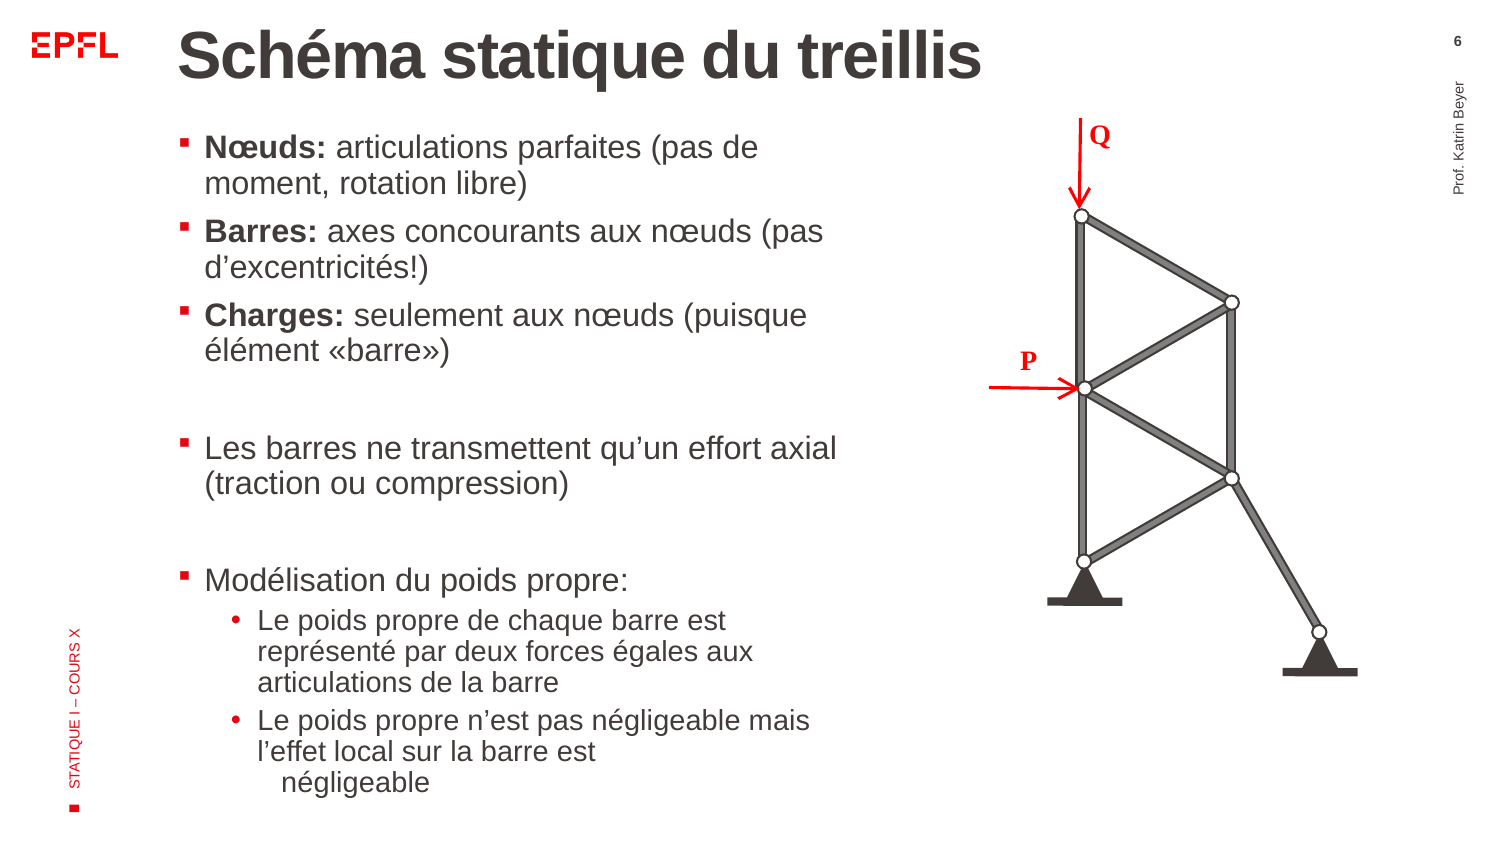

# Schéma statique du treillis
6
Q

P

Nœuds: articulations parfaites (pas de moment, rotation libre)
Barres: axes concourants aux nœuds (pas d’excentricités!)
Charges: seulement aux nœuds (puisque élément «barre»)

Les barres ne transmettent qu’un effort axial (traction ou compression)

Modélisation du poids propre:
Le poids propre de chaque barre est représenté par deux forces égales aux articulations de la barre
Le poids propre n’est pas négligeable mais l’effet local sur la barre est                                   négligeable

Prof. Katrin Beyer
STATIQUE I – COURS X